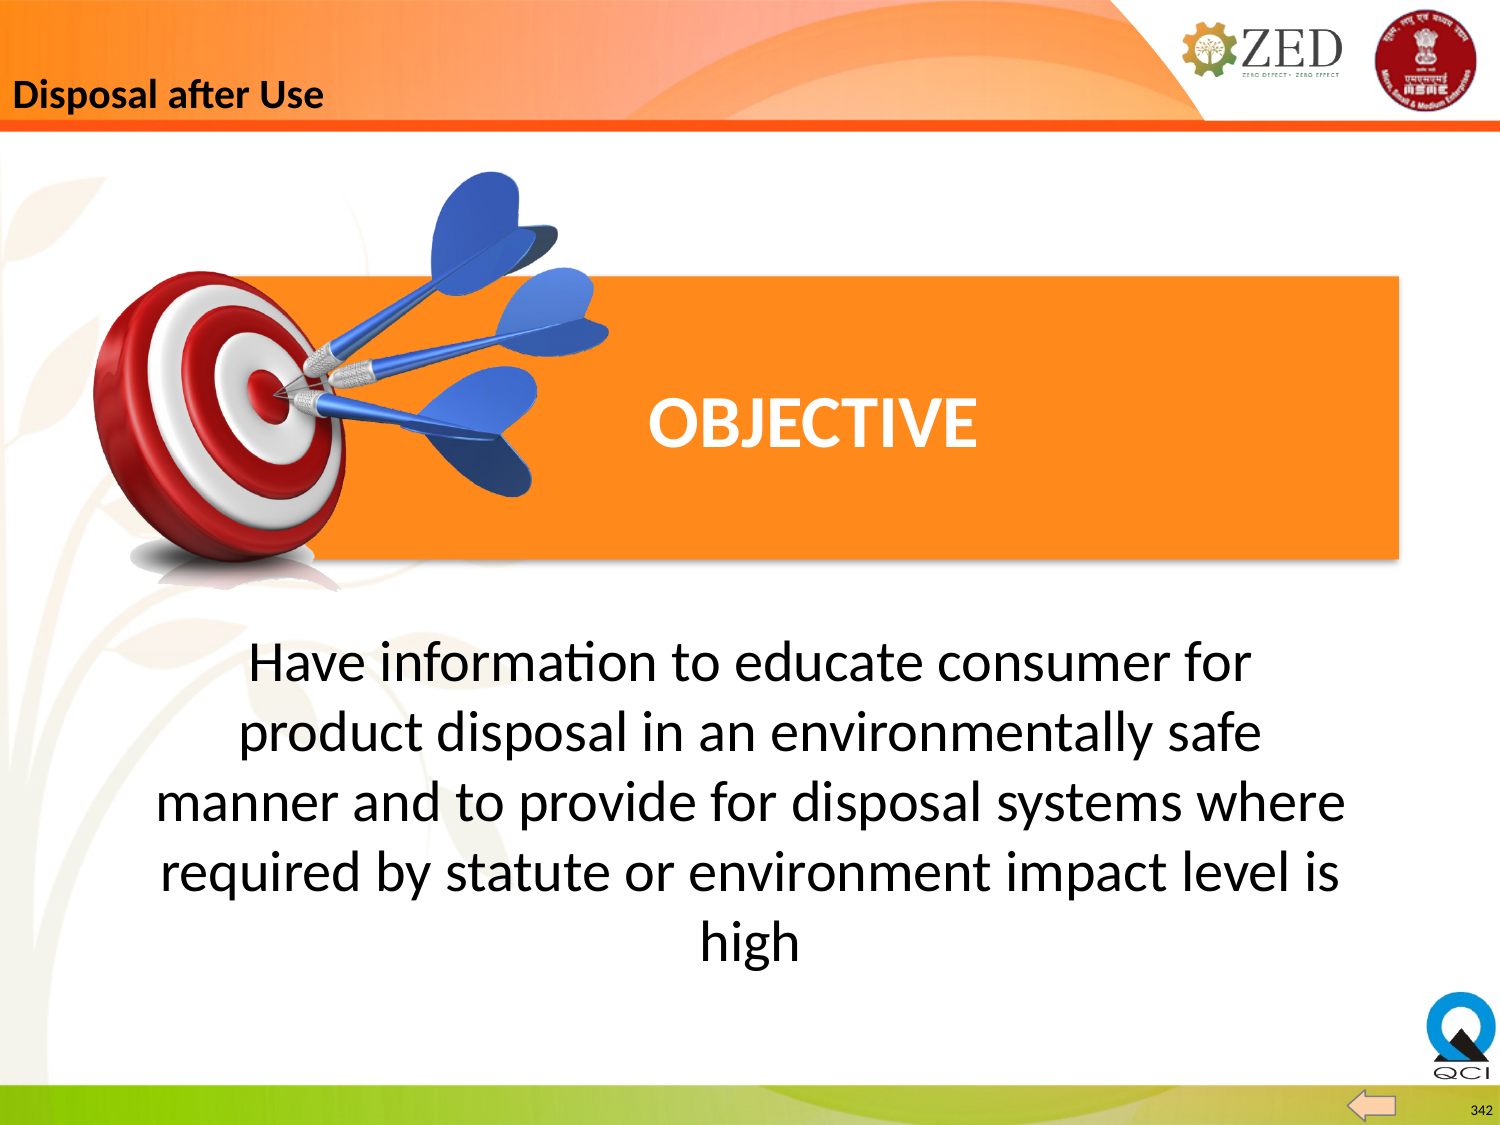

Disposal after Use
Have information to educate consumer for product disposal in an environmentally safe manner and to provide for disposal systems where required by statute or environment impact level is high